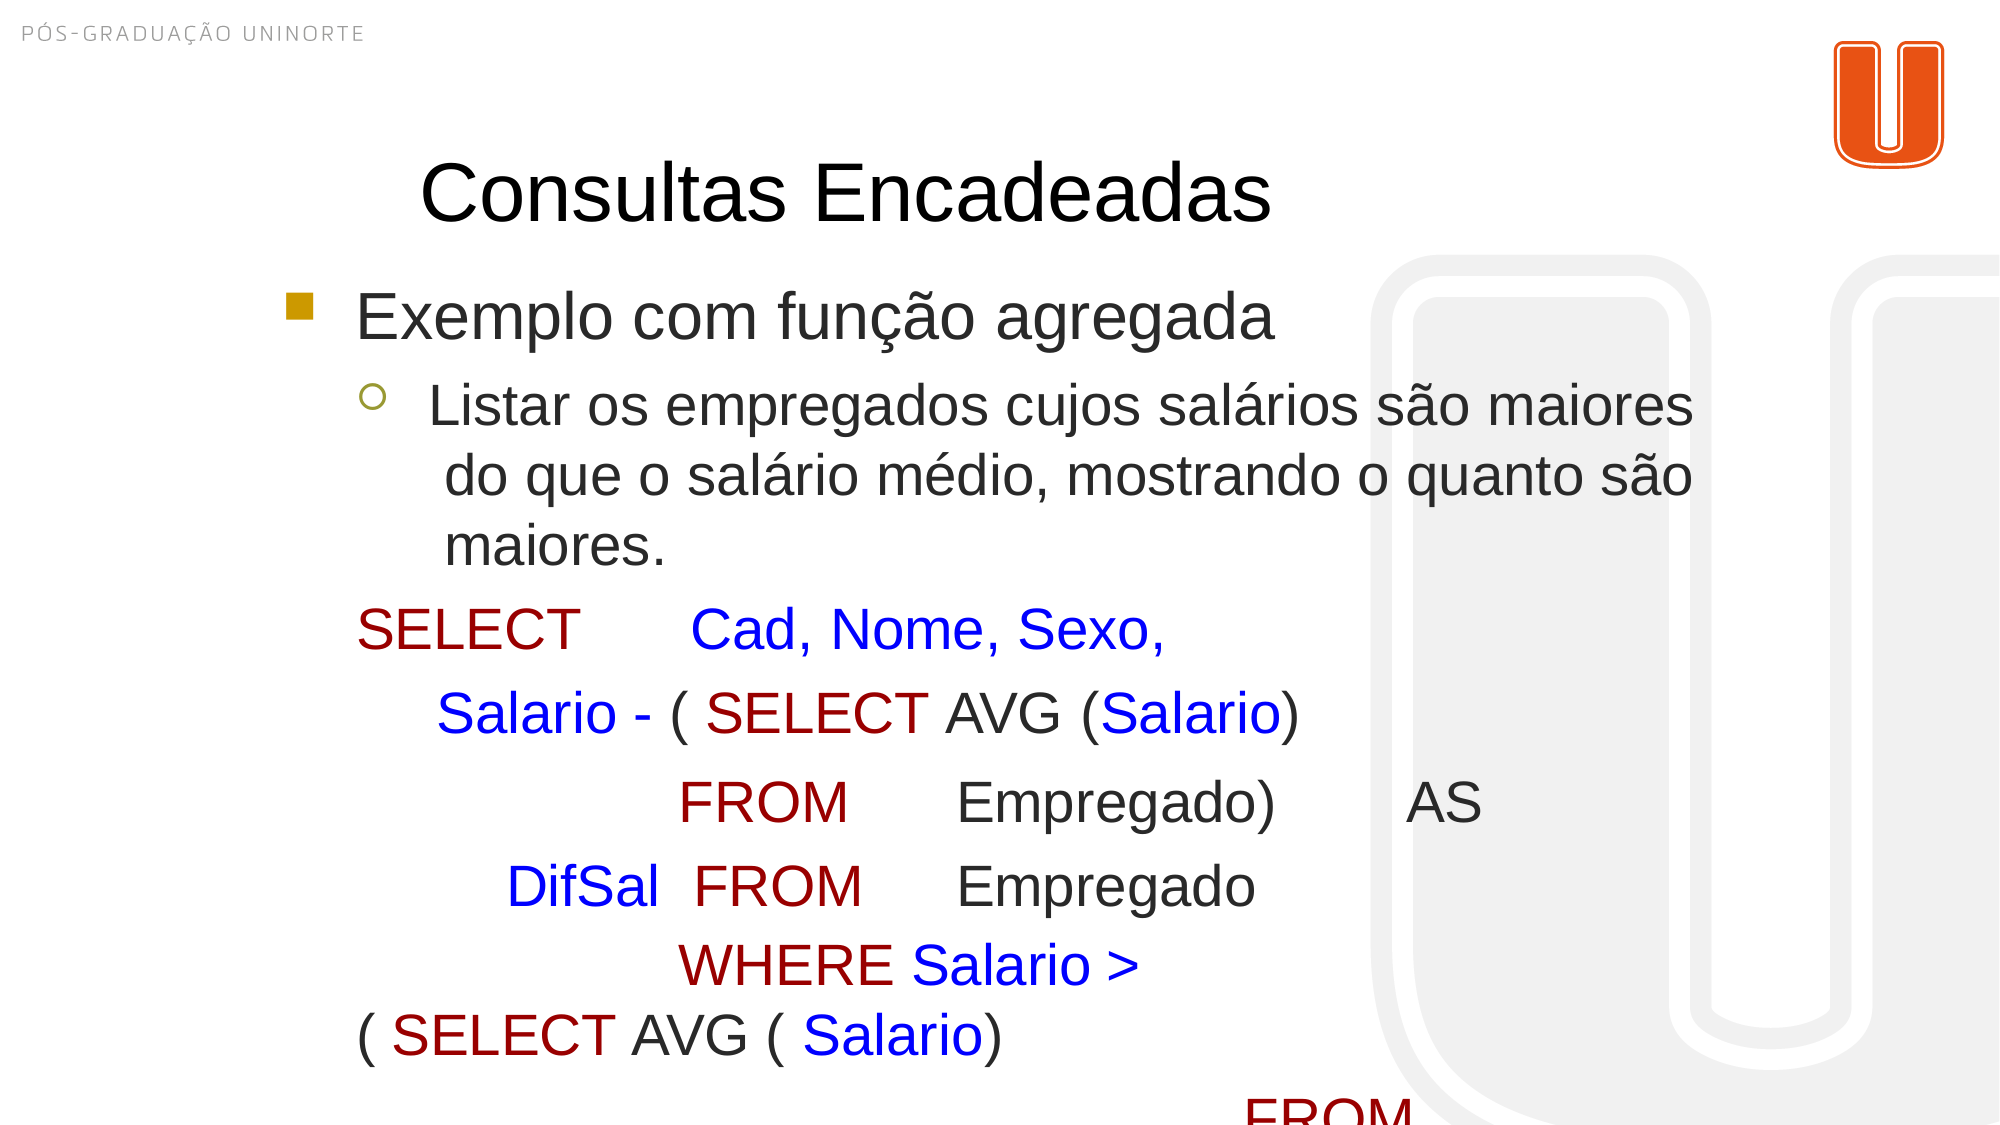

# Consultas Encadeadas
Exemplo com função agregada
Listar os empregados cujos salários são maiores  do que o salário médio, mostrando o quanto são  maiores.
SELECT	Cad, Nome, Sexo,
Salario - ( SELECT AVG (Salario)
FROM	Empregado)	AS	DifSal  FROM	Empregado
WHERE Salario	>	( SELECT AVG ( Salario)
FROM	Empregado );